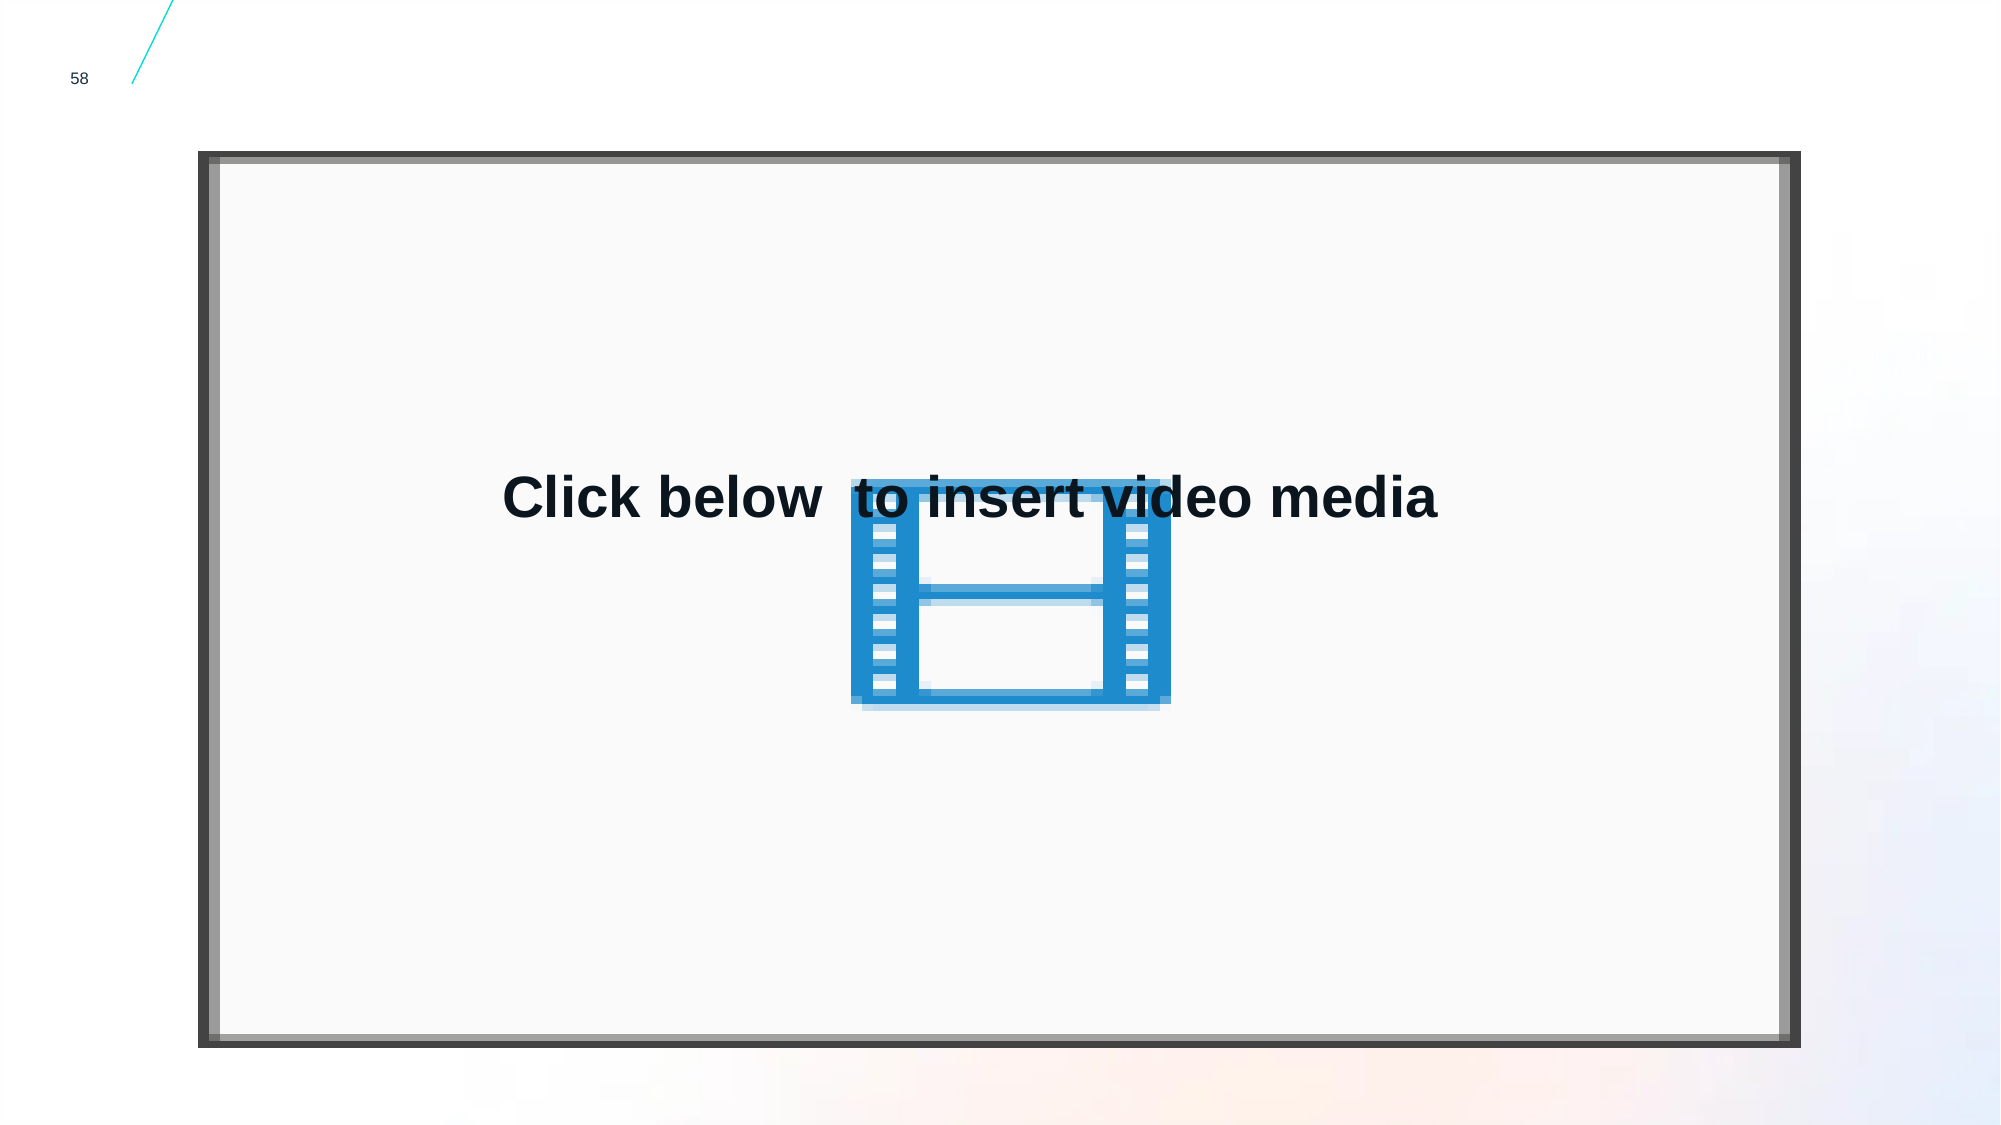

58

Click below  to insert video media